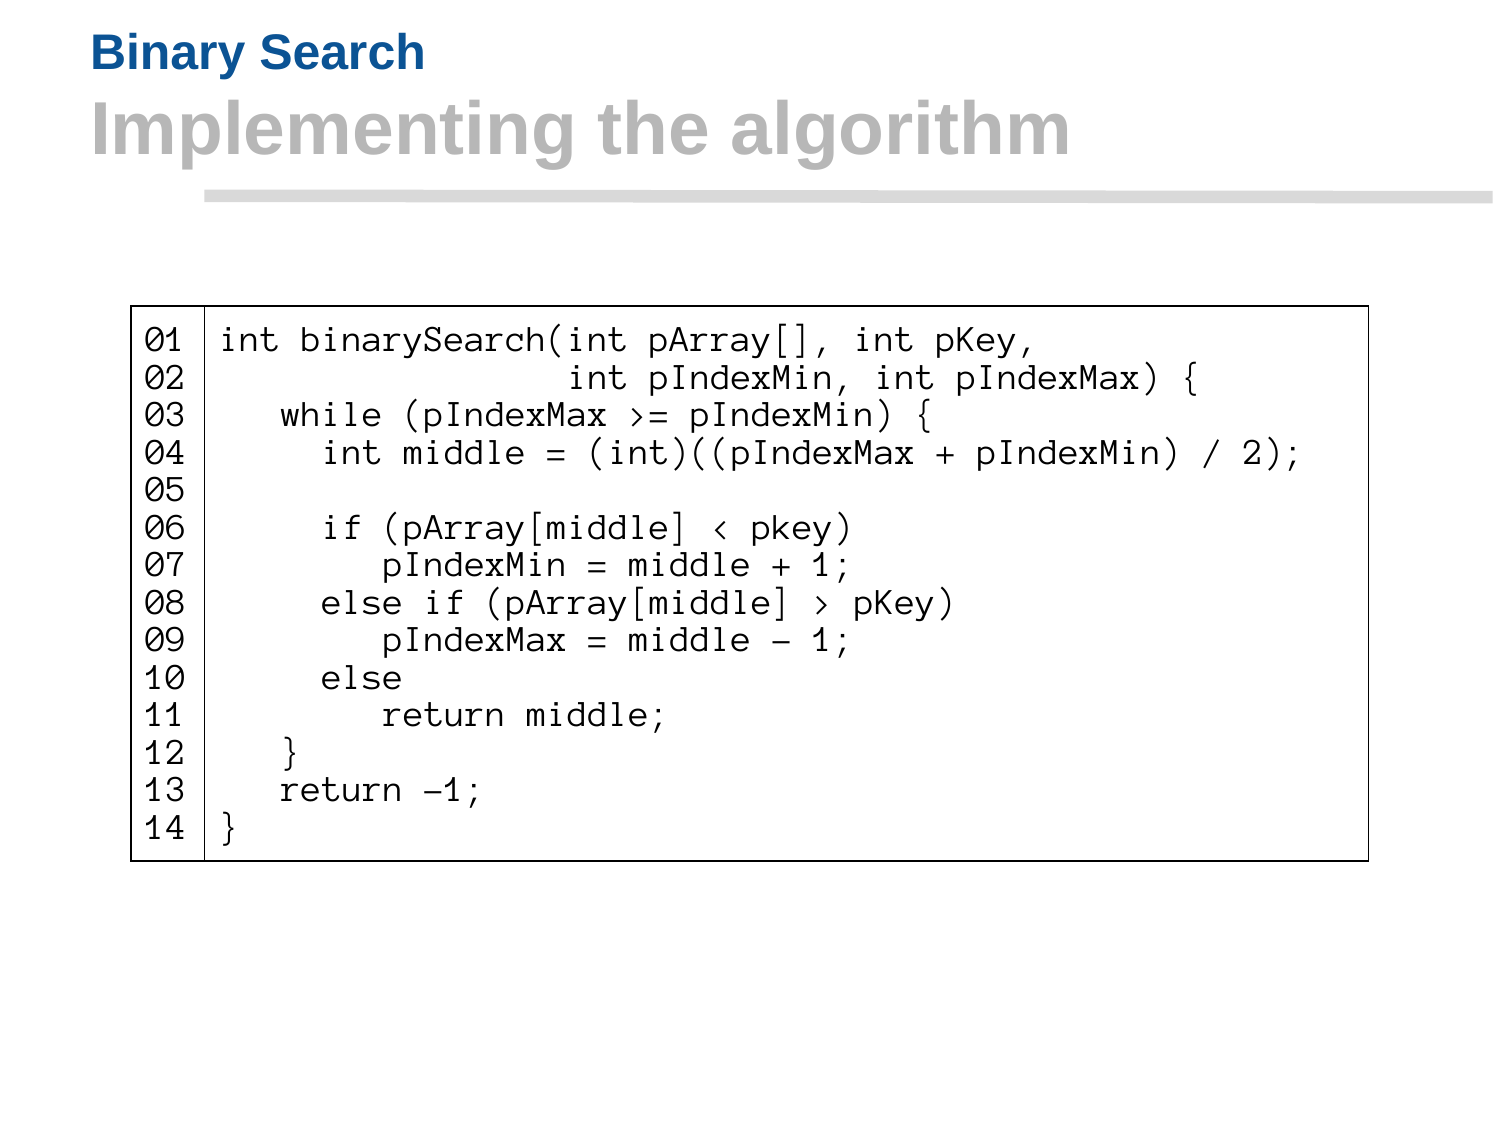

# Binary Search
Implementing the algorithm
| 01 02 03 04 05 06 07 08 09 10 11 12 13 14 | int binarySearch(int pArray[], int pKey, int pIndexMin, int pIndexMax) { while (pIndexMax >= pIndexMin) { int middle = (int)((pIndexMax + pIndexMin) / 2); if (pArray[middle] < pkey) pIndexMin = middle + 1; else if (pArray[middle] > pKey) pIndexMax = middle - 1; else return middle; } return -1; } |
| --- | --- |